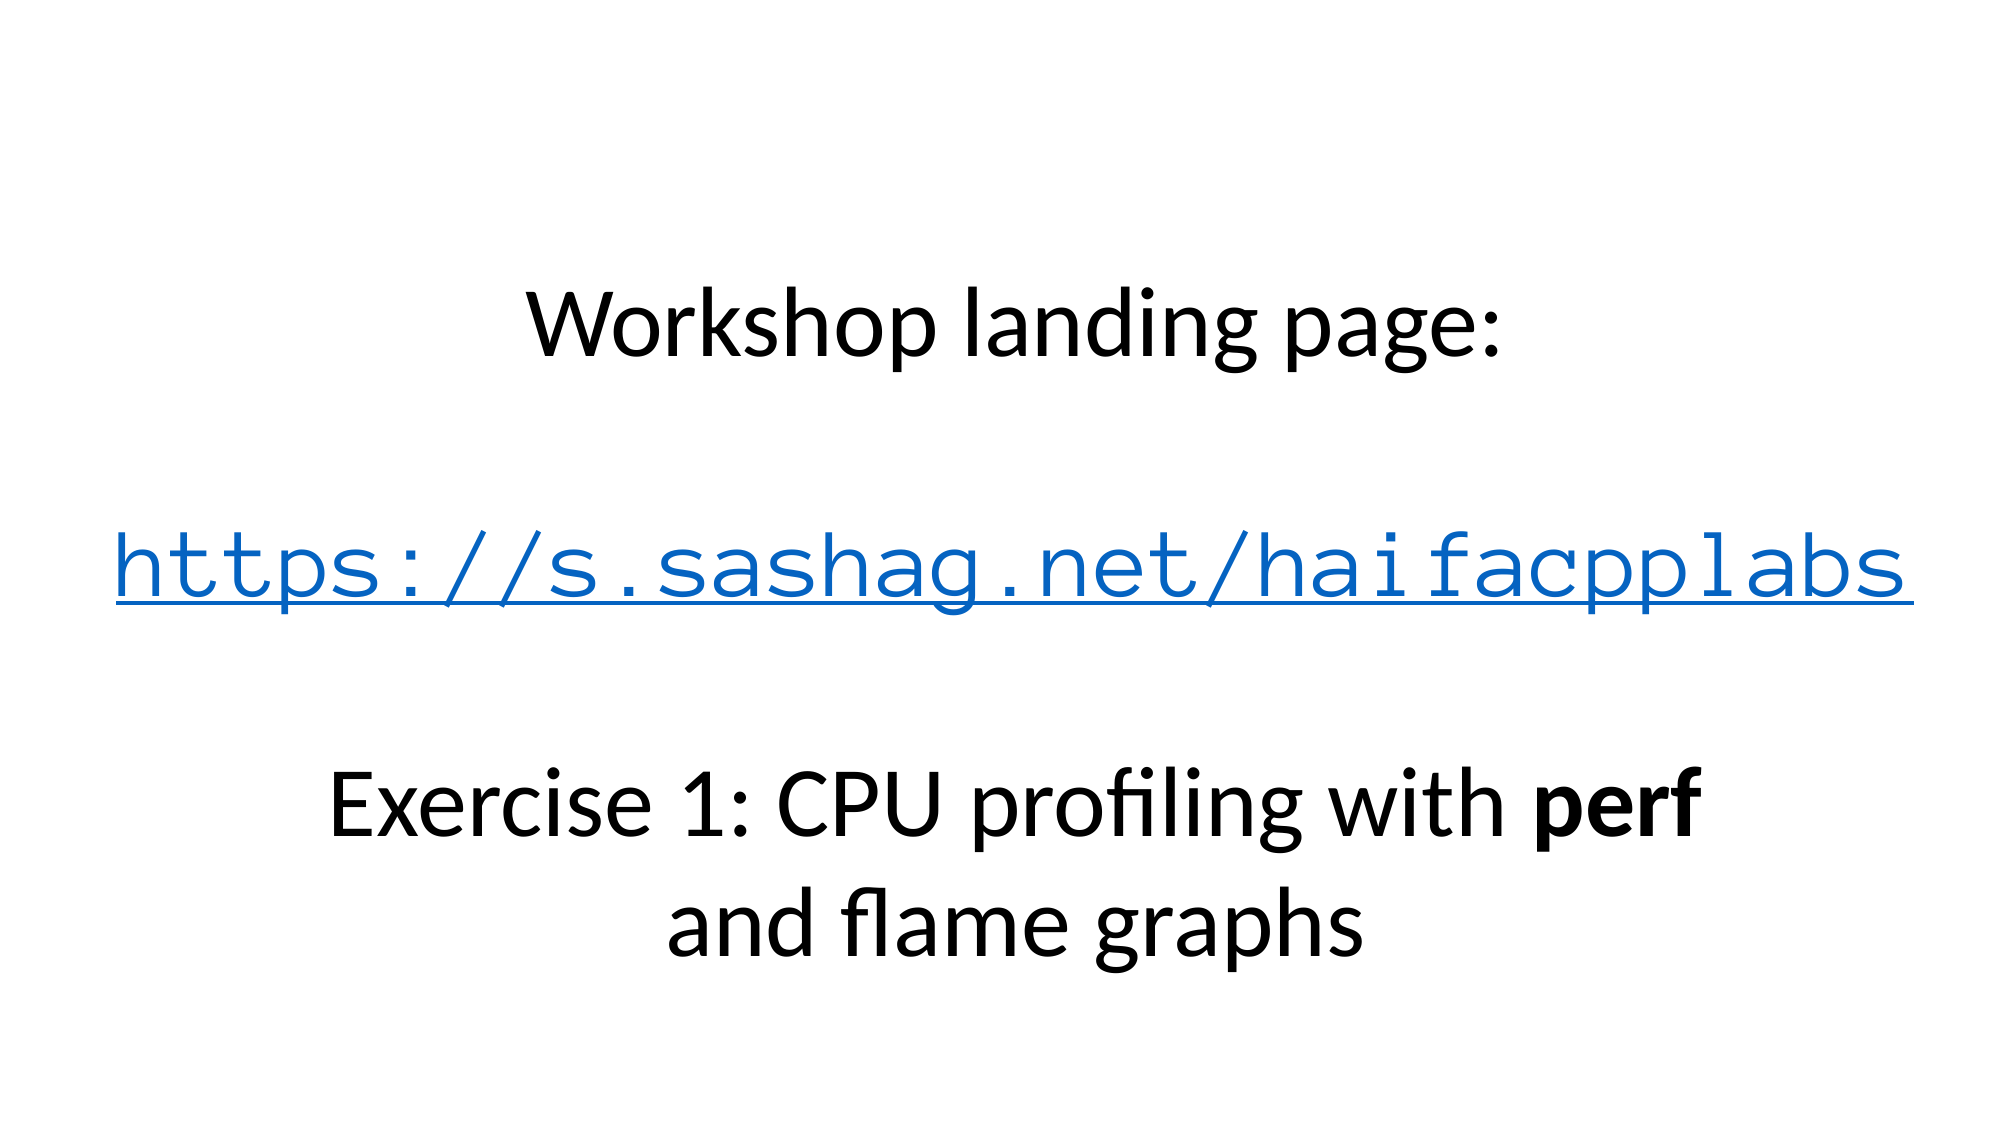

Workshop landing page:

https://s.sashag.net/haifacpplabs

Exercise 1: CPU profiling with perf
and flame graphs